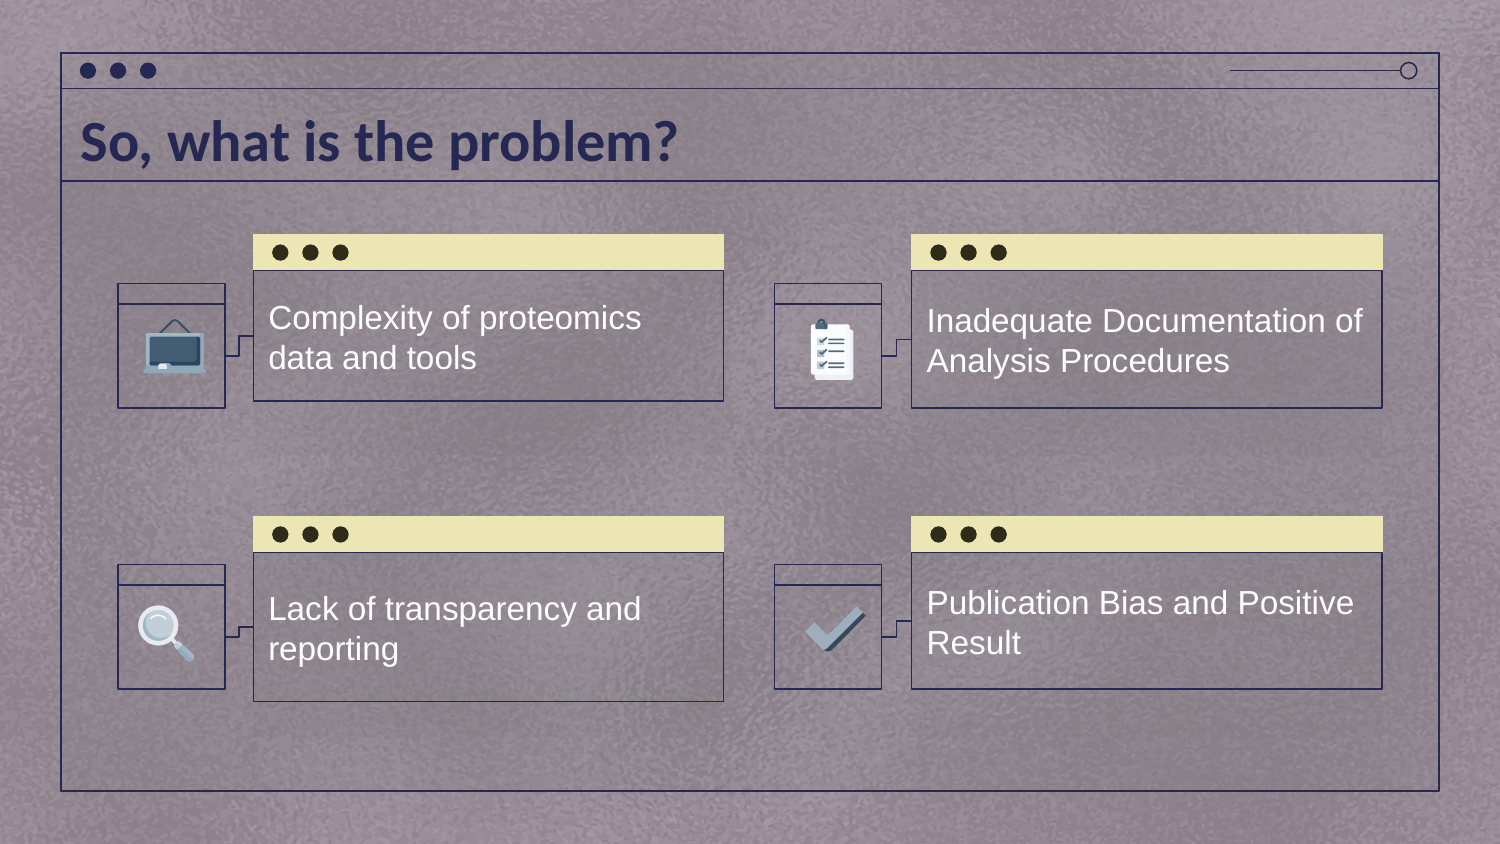

# So, what is the problem?

Complexity of proteomics data and tools
Inadequate Documentation of Analysis Procedures

Publication Bias and Positive Result

Lack of transparency and reporting